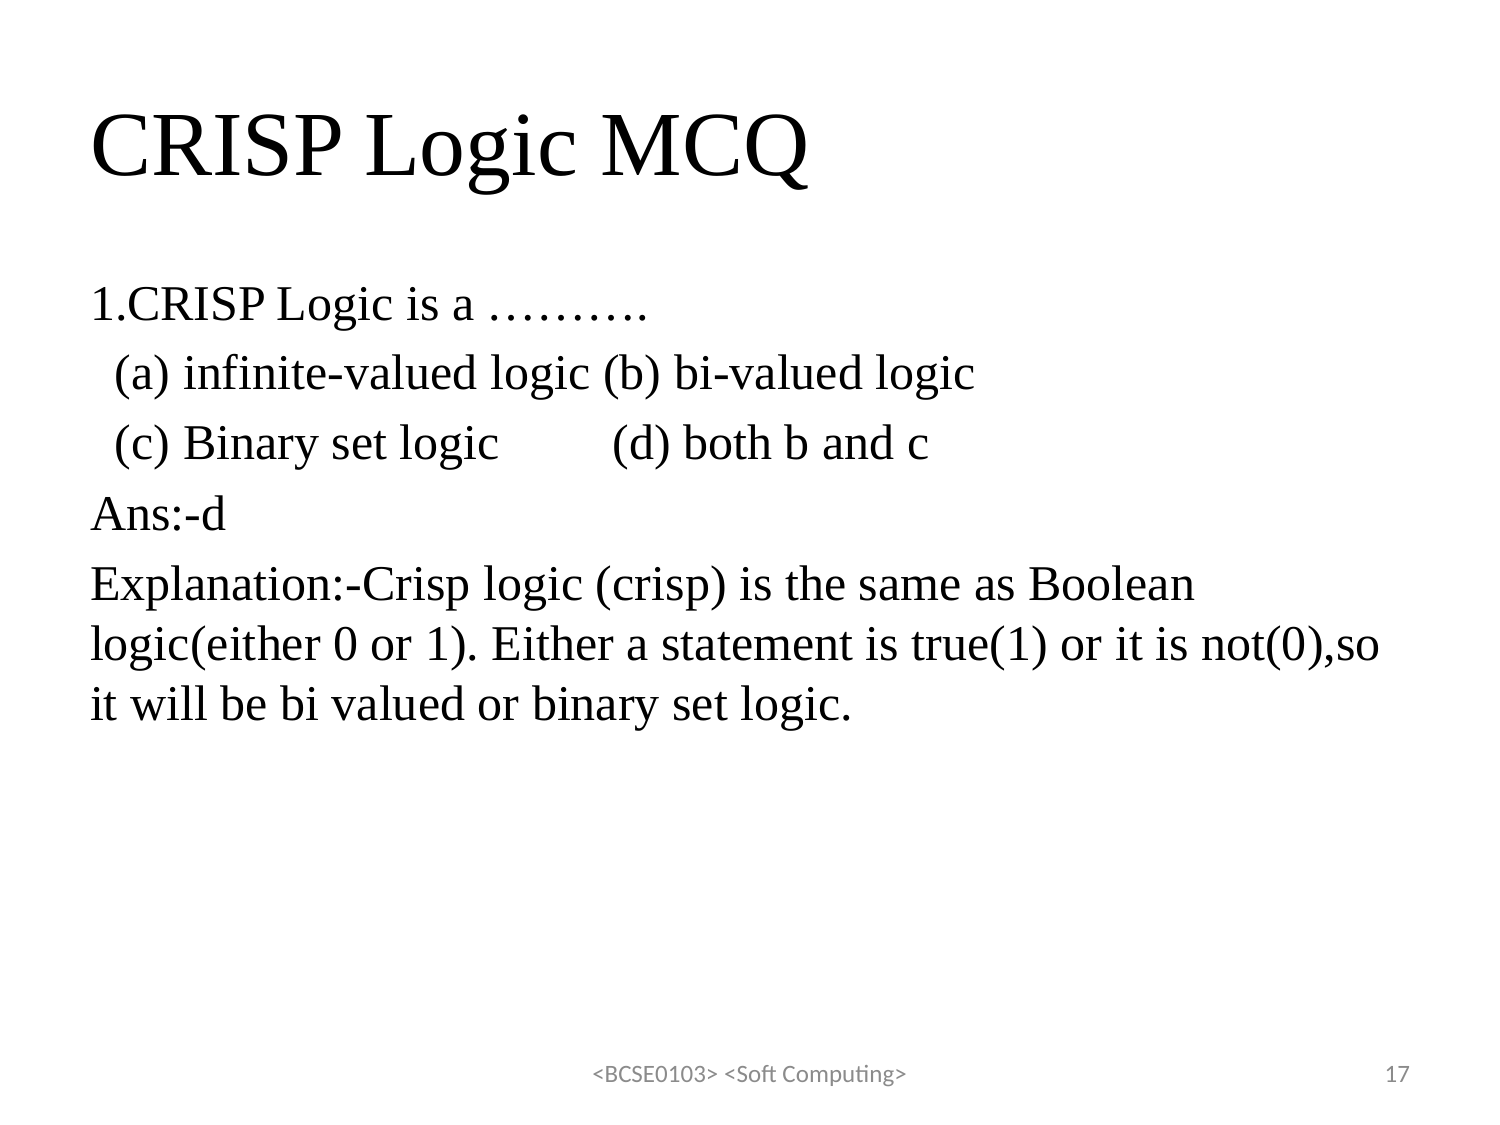

# CRISP Logic MCQ
1.CRISP Logic is a ……….
  (a) infinite-valued logic (b) bi-valued logic
  (c) Binary set logic         (d) both b and c
Ans:-d
Explanation:-Crisp logic (crisp) is the same as Boolean logic(either 0 or 1). Either a statement is true(1) or it is not(0),so it will be bi valued or binary set logic.

<BCSE0103> <Soft Computing>
17